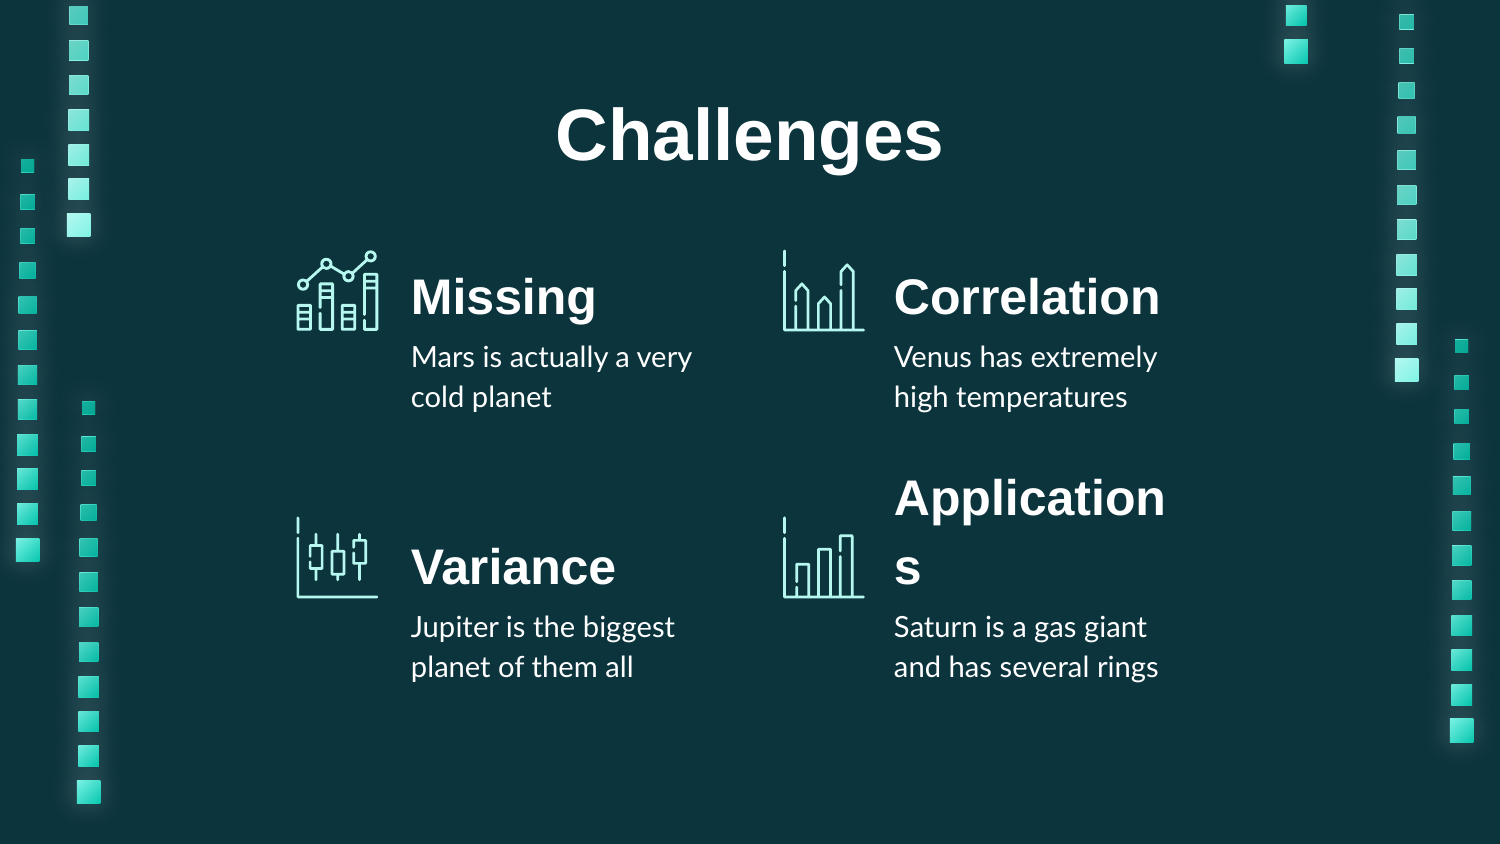

# Challenges

Missing
Correlation
Mars is actually a very cold planet
Venus has extremely high temperatures

Variance
Applications
Jupiter is the biggest planet of them all
Saturn is a gas giant and has several rings